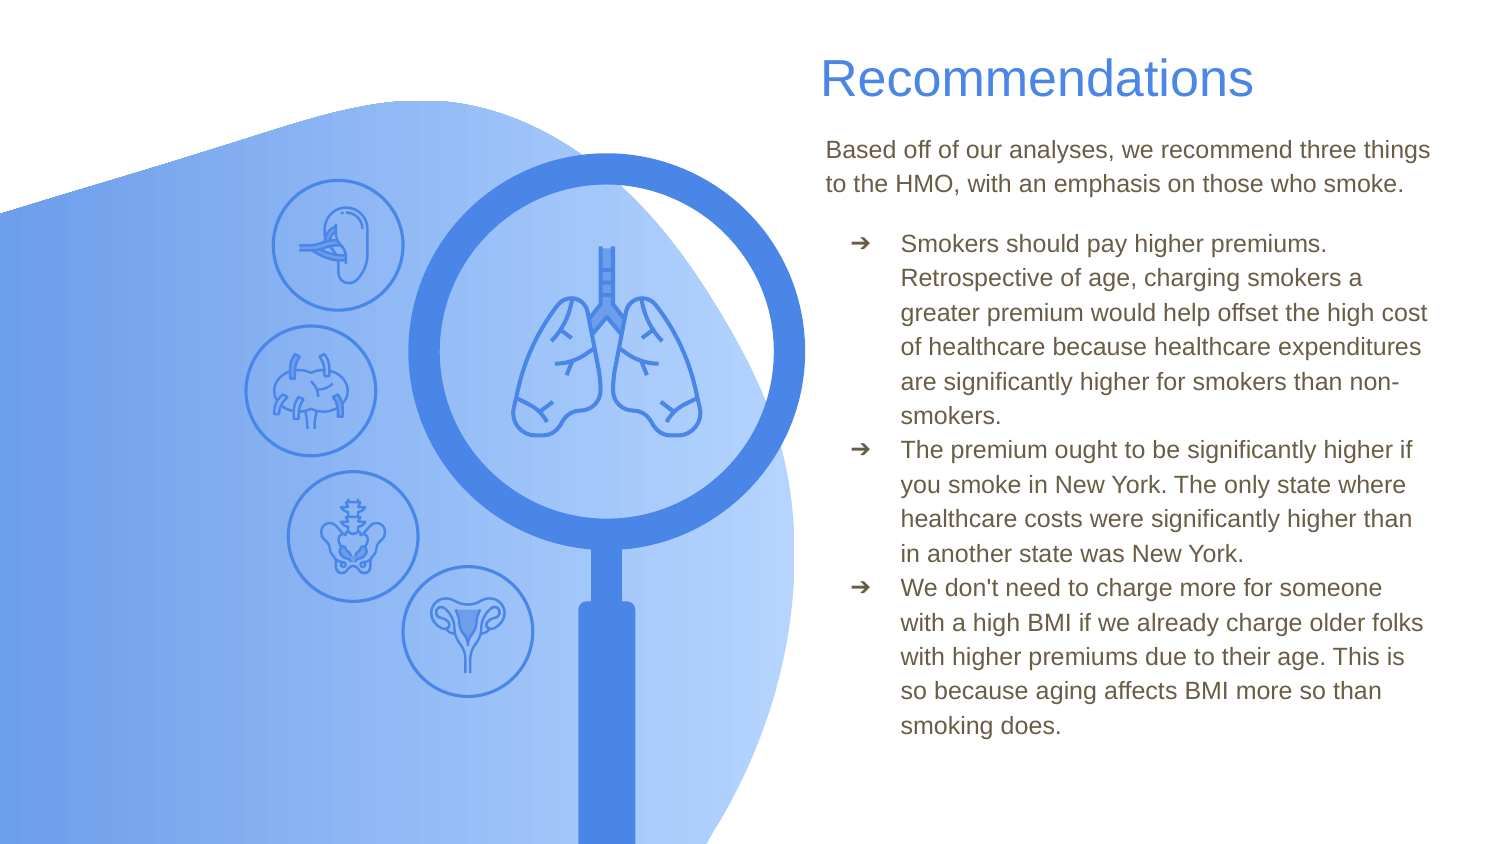

# Recommendations
Based off of our analyses, we recommend three things to the HMO, with an emphasis on those who smoke.
Smokers should pay higher premiums. Retrospective of age, charging smokers a greater premium would help offset the high cost of healthcare because healthcare expenditures are significantly higher for smokers than non-smokers.
The premium ought to be significantly higher if you smoke in New York. The only state where healthcare costs were significantly higher than in another state was New York.
We don't need to charge more for someone with a high BMI if we already charge older folks with higher premiums due to their age. This is so because aging affects BMI more so than smoking does.